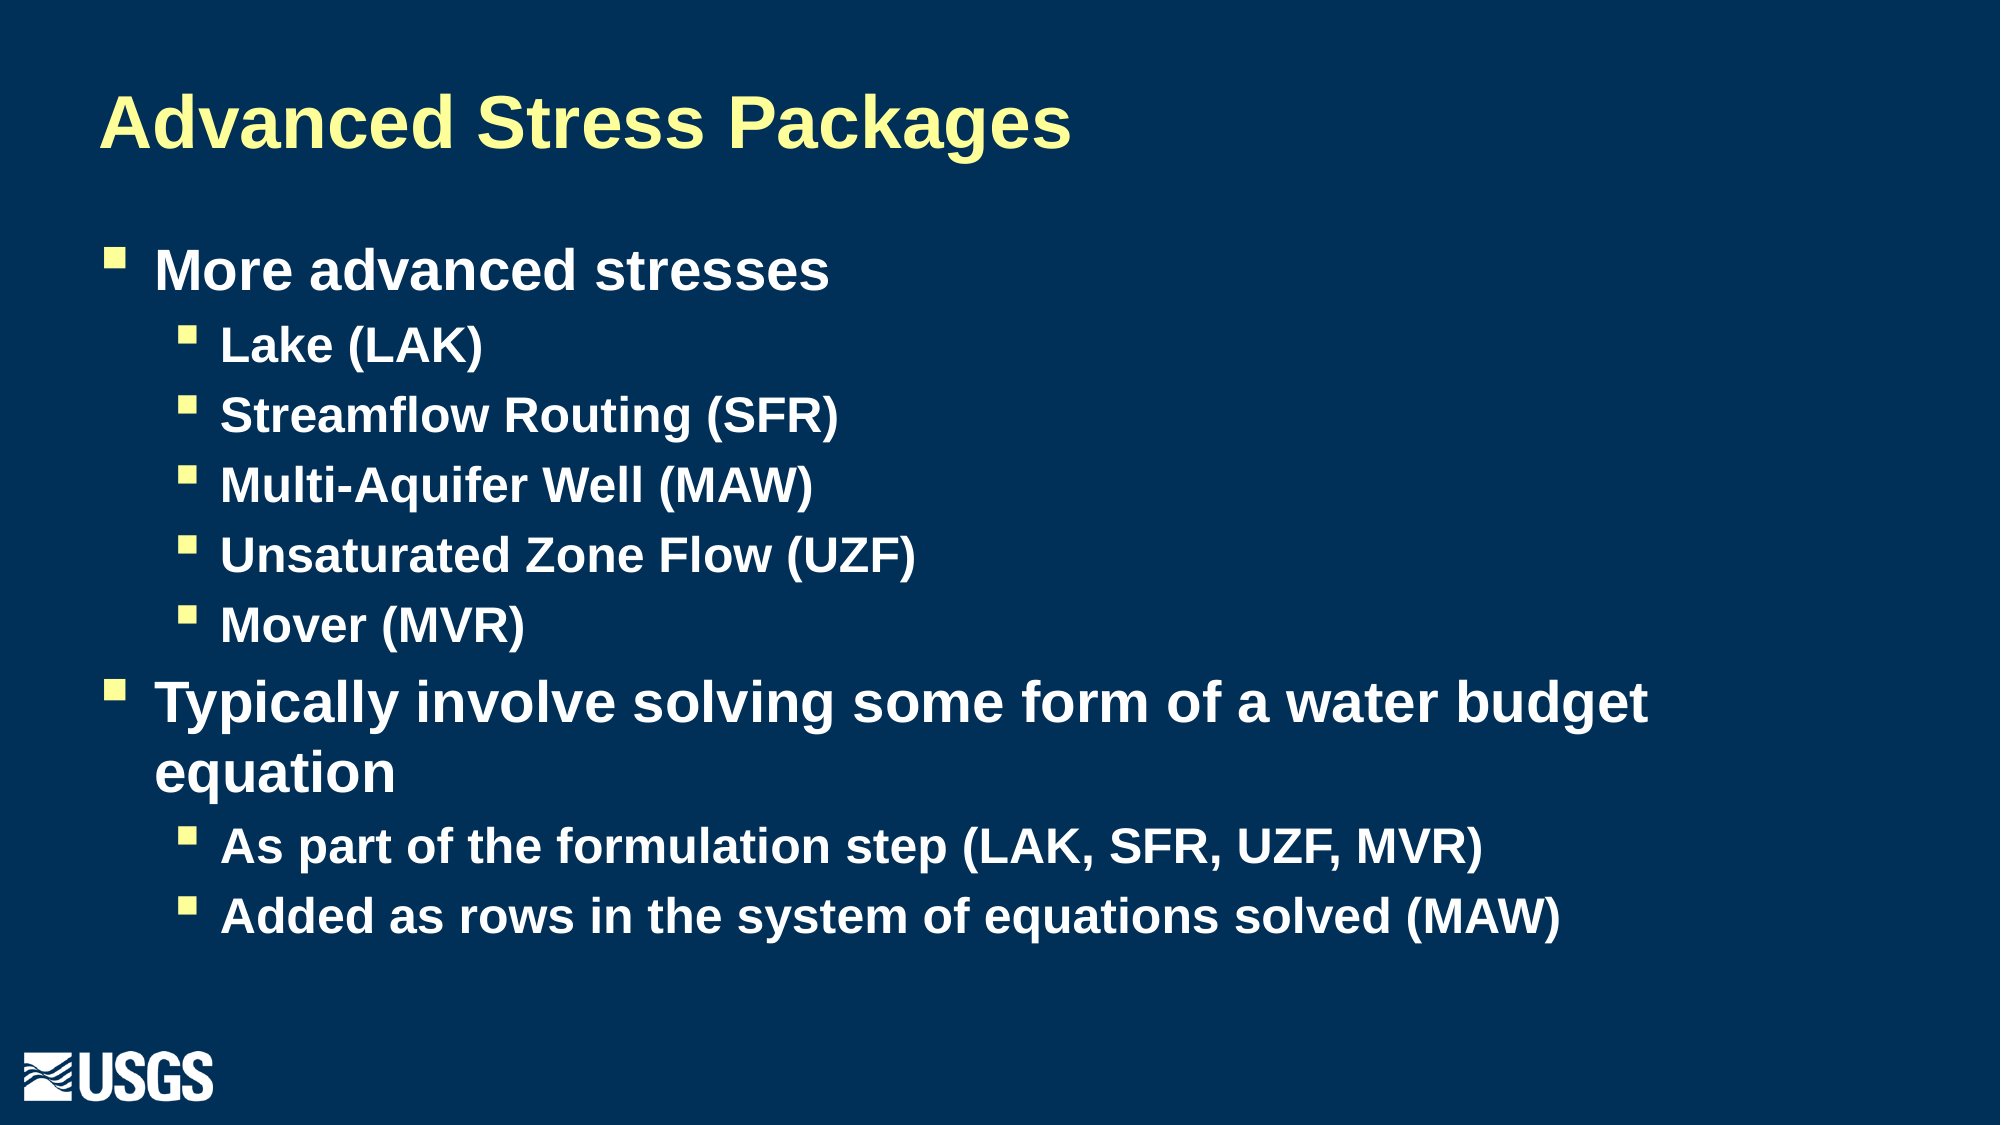

# Advanced Stress Packages
More advanced stresses
Lake (LAK)
Streamflow Routing (SFR)
Multi-Aquifer Well (MAW)
Unsaturated Zone Flow (UZF)
Mover (MVR)
Typically involve solving some form of a water budget equation
As part of the formulation step (LAK, SFR, UZF, MVR)
Added as rows in the system of equations solved (MAW)